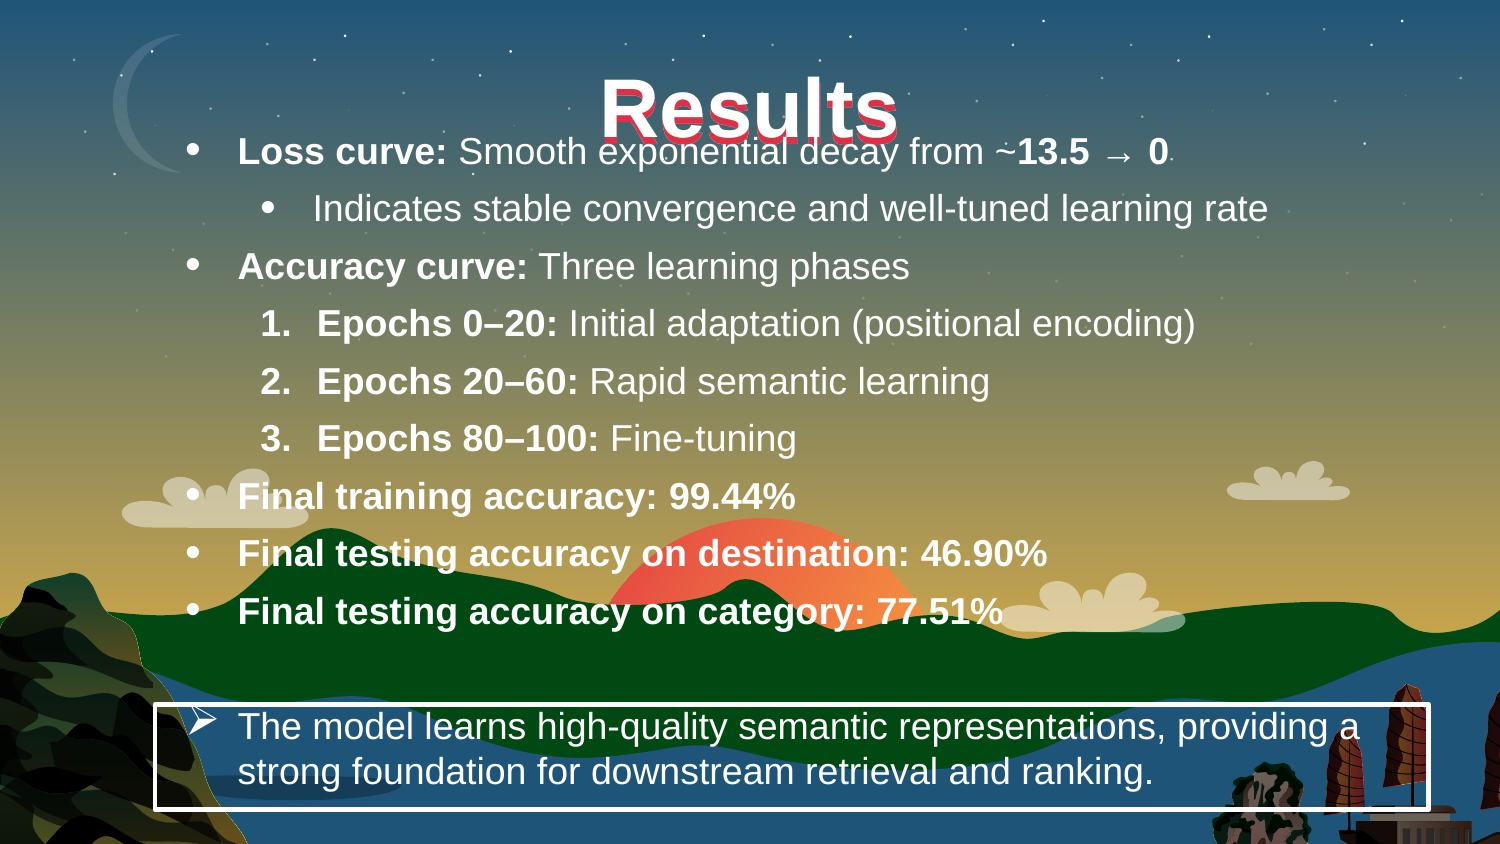

# Results
Loss curve: Smooth exponential decay from ~13.5 → 0
Indicates stable convergence and well-tuned learning rate
Accuracy curve: Three learning phases
Epochs 0–20: Initial adaptation (positional encoding)
Epochs 20–60: Rapid semantic learning
Epochs 80–100: Fine-tuning
Final training accuracy: 99.44%
Final testing accuracy on destination: 46.90%
Final testing accuracy on category: 77.51%

The model learns high-quality semantic representations, providing a strong foundation for downstream retrieval and ranking.